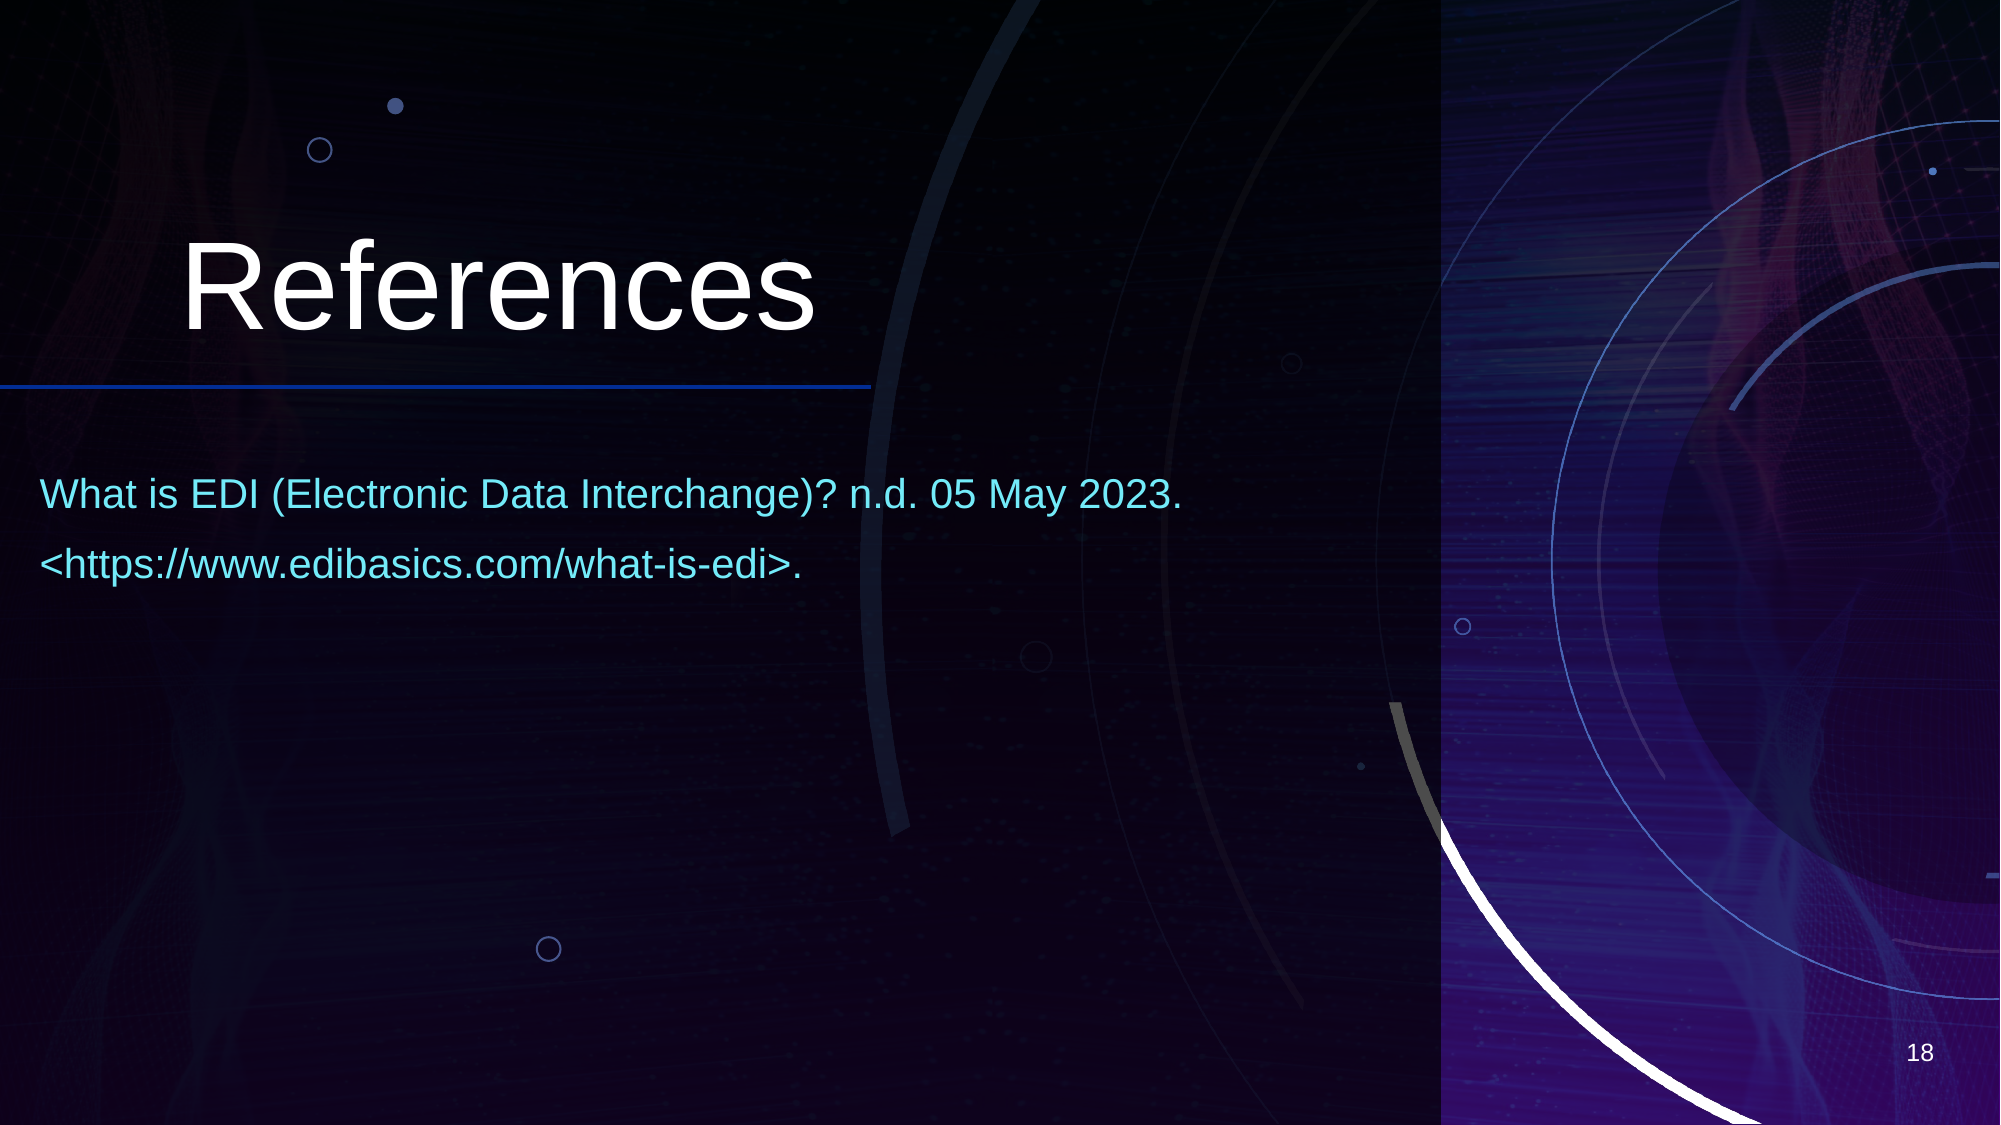

# References
What is EDI (Electronic Data Interchange)? n.d. 05 May 2023. 	<https://www.edibasics.com/what-is-edi>.

18